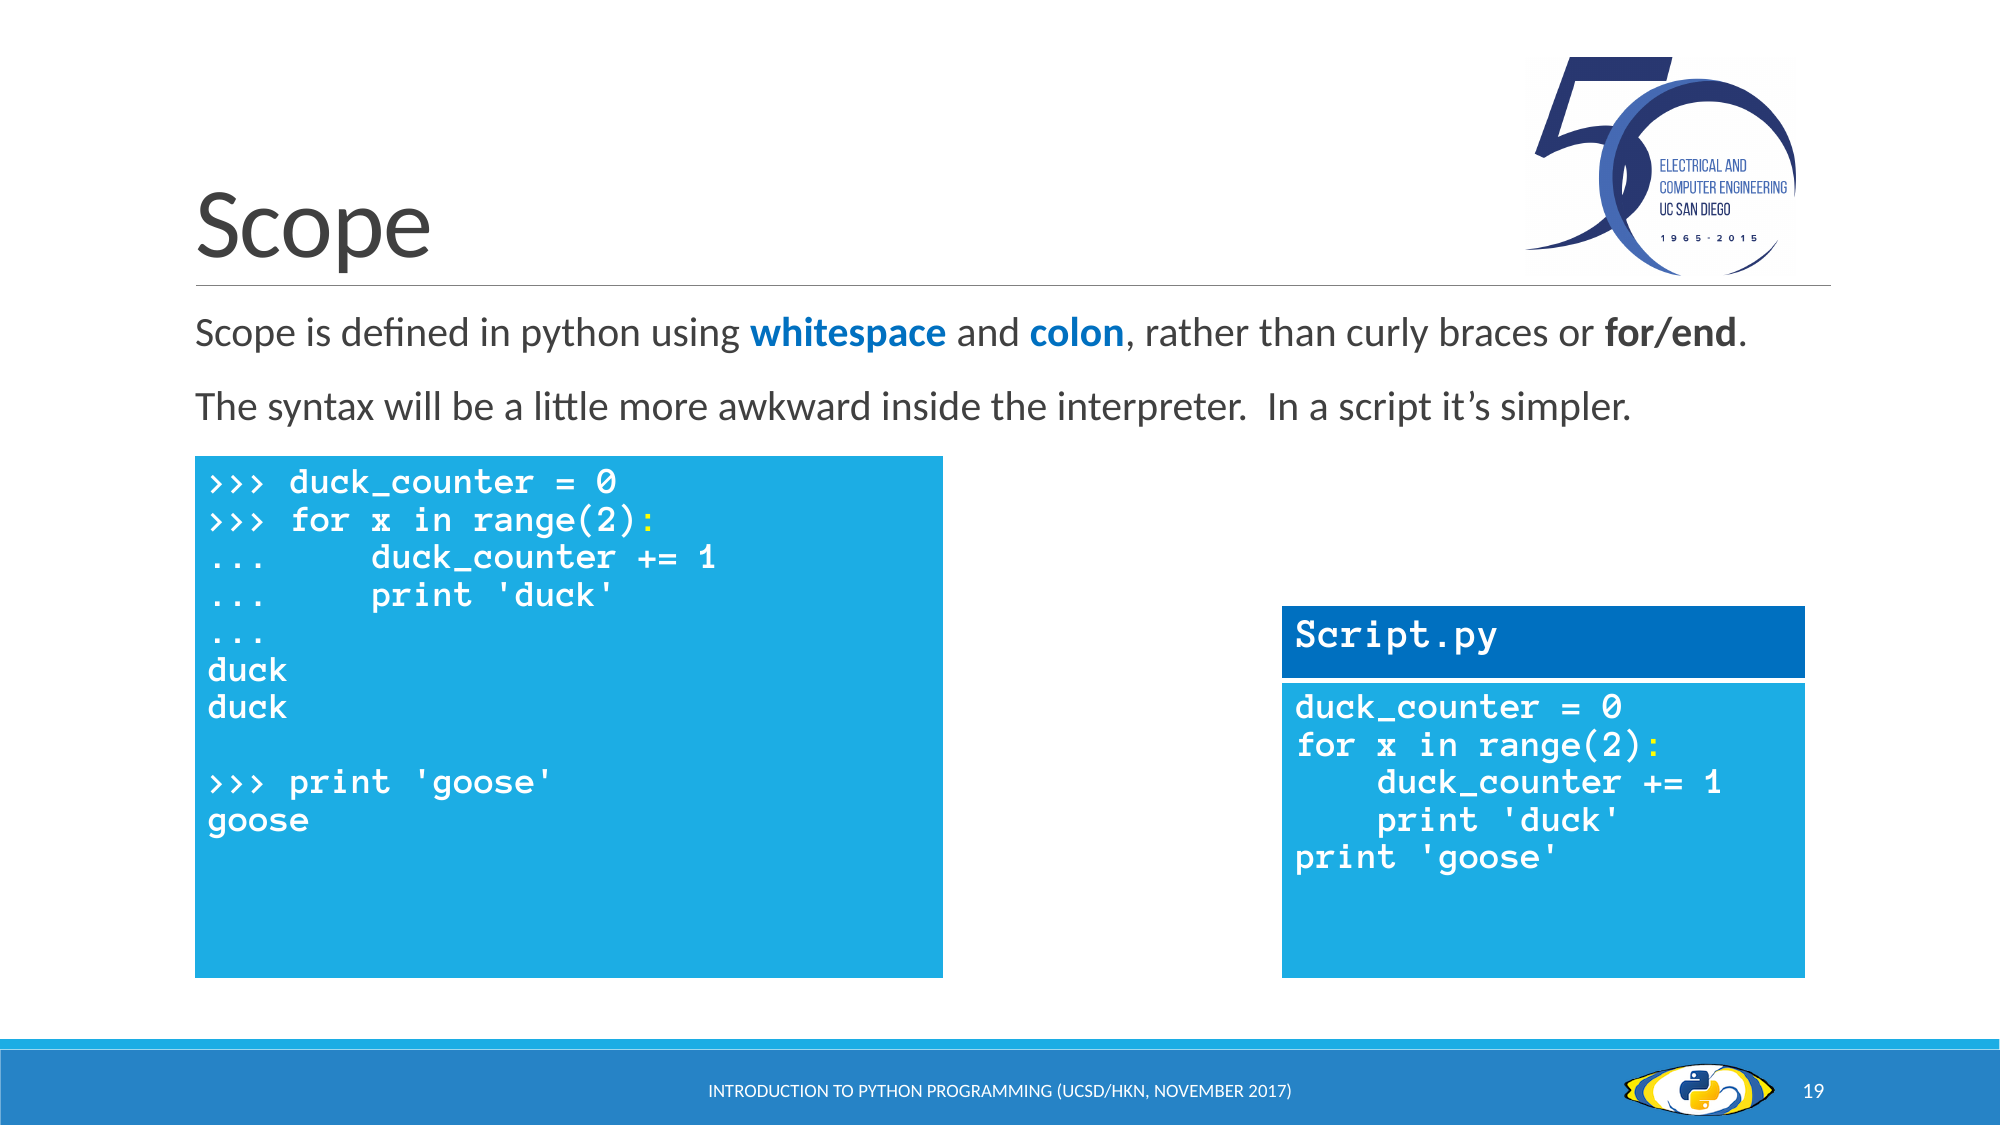

# Scope
Scope is defined in python using whitespace and colon, rather than curly braces or for/end.
The syntax will be a little more awkward inside the interpreter.  In a script it’s simpler.
| >>> duck\_counter = 0 >>> for x in range(2): ... duck\_counter += 1 ... print 'duck' ... duck duck >>> print 'goose' goose |
| --- |
| Script.py |
| --- |
| duck\_counter = 0 for x in range(2): duck\_counter += 1 print 'duck' print 'goose' |
| --- |
Introduction to Python Programming (UCSD/HKN, November 2017)
19